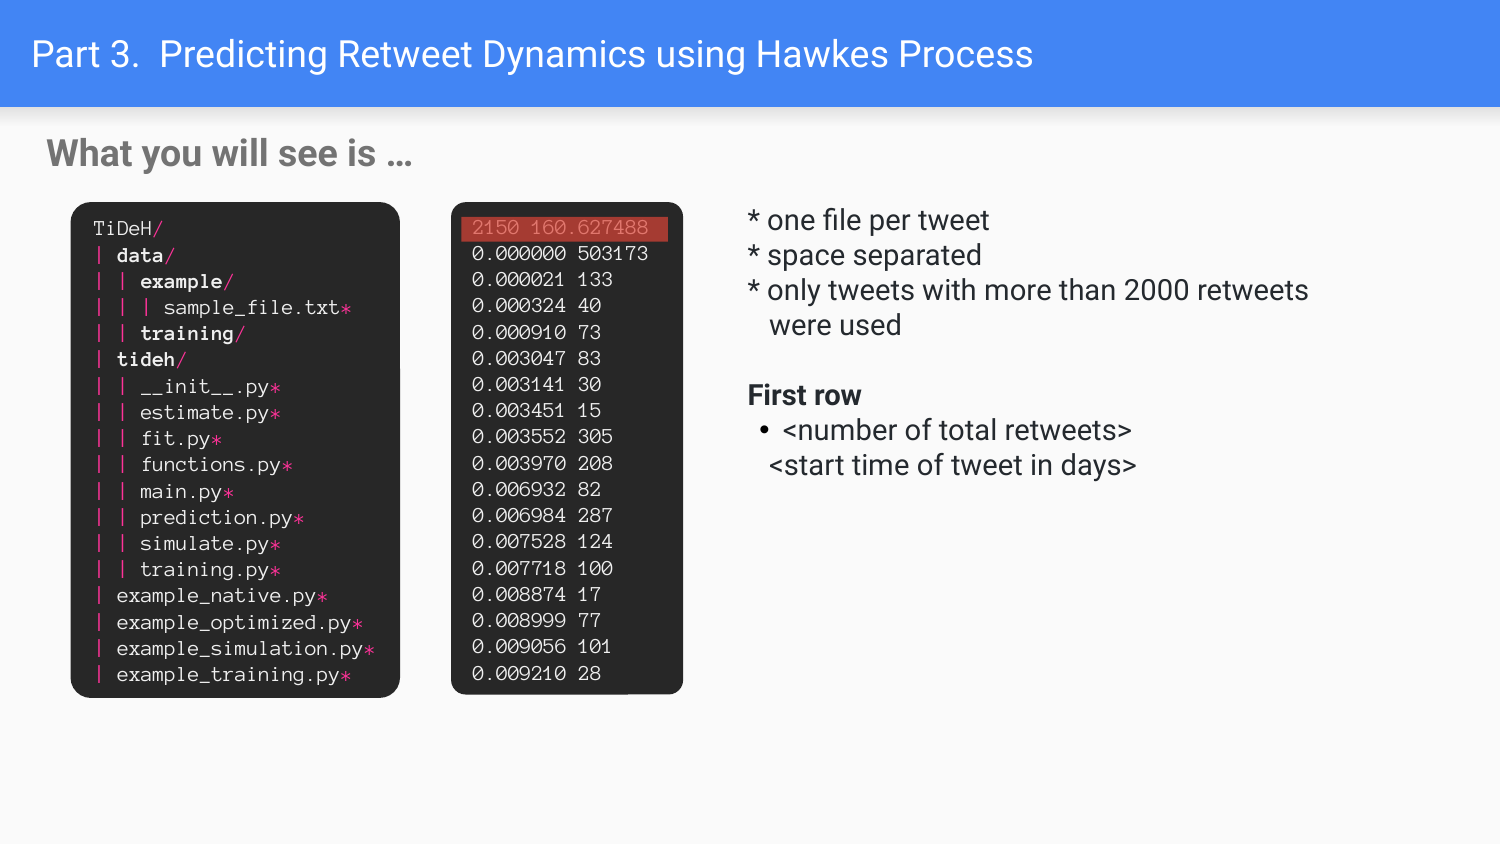

# Part 3.  Predicting Retweet Dynamics using Hawkes Process
What you will see is …
* one file per tweet
* space separated
* only tweets with more than 2000 retweets
   were used

First row
<number of total retweets>
   <start time of tweet in days>

TiDeH/
| data/
| | example/
| | | sample_file.txt*
| | training/
| tideh/
| | __init__.py*
| | estimate.py*
| | fit.py*
| | functions.py*
| | main.py*
| | prediction.py*
| | simulate.py*
| | training.py*
| example_native.py*
| example_optimized.py*
| example_simulation.py*
| example_training.py*
2150 160.627488
0.000000 503173
0.000021 133
0.000324 40
0.000910 73
0.003047 83
0.003141 30
0.003451 15
0.003552 305
0.003970 208
0.006932 82
0.006984 287
0.007528 124
0.007718 100
0.008874 17
0.008999 77
0.009056 101
0.009210 28